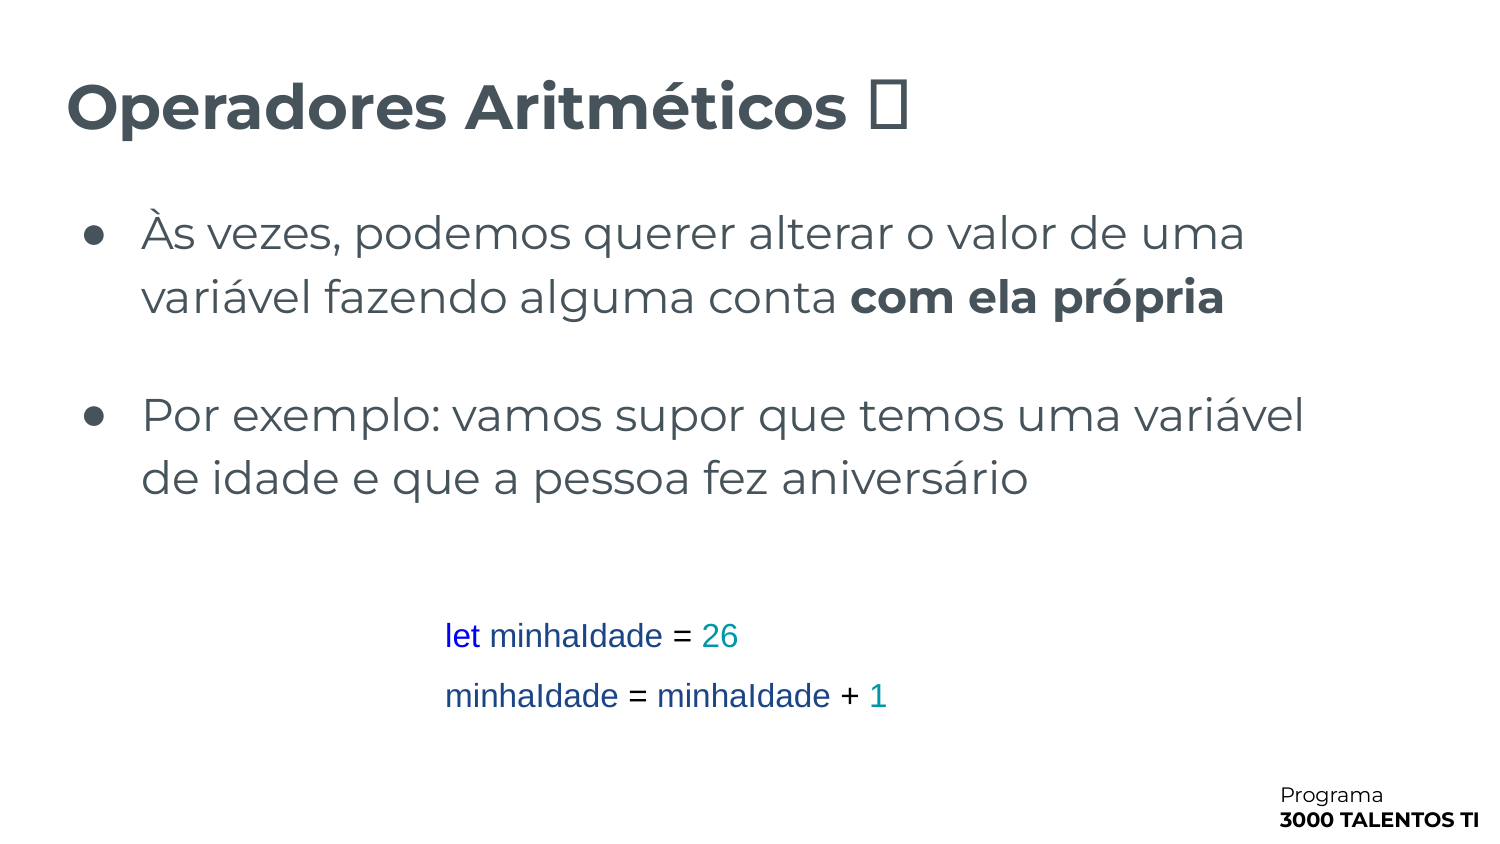

# Operadores Aritméticos 🧮
Às vezes, podemos querer alterar o valor de uma variável fazendo alguma conta com ela própria
Por exemplo: vamos supor que temos uma variável de idade e que a pessoa fez aniversário
let minhaIdade = 26
minhaIdade = minhaIdade + 1